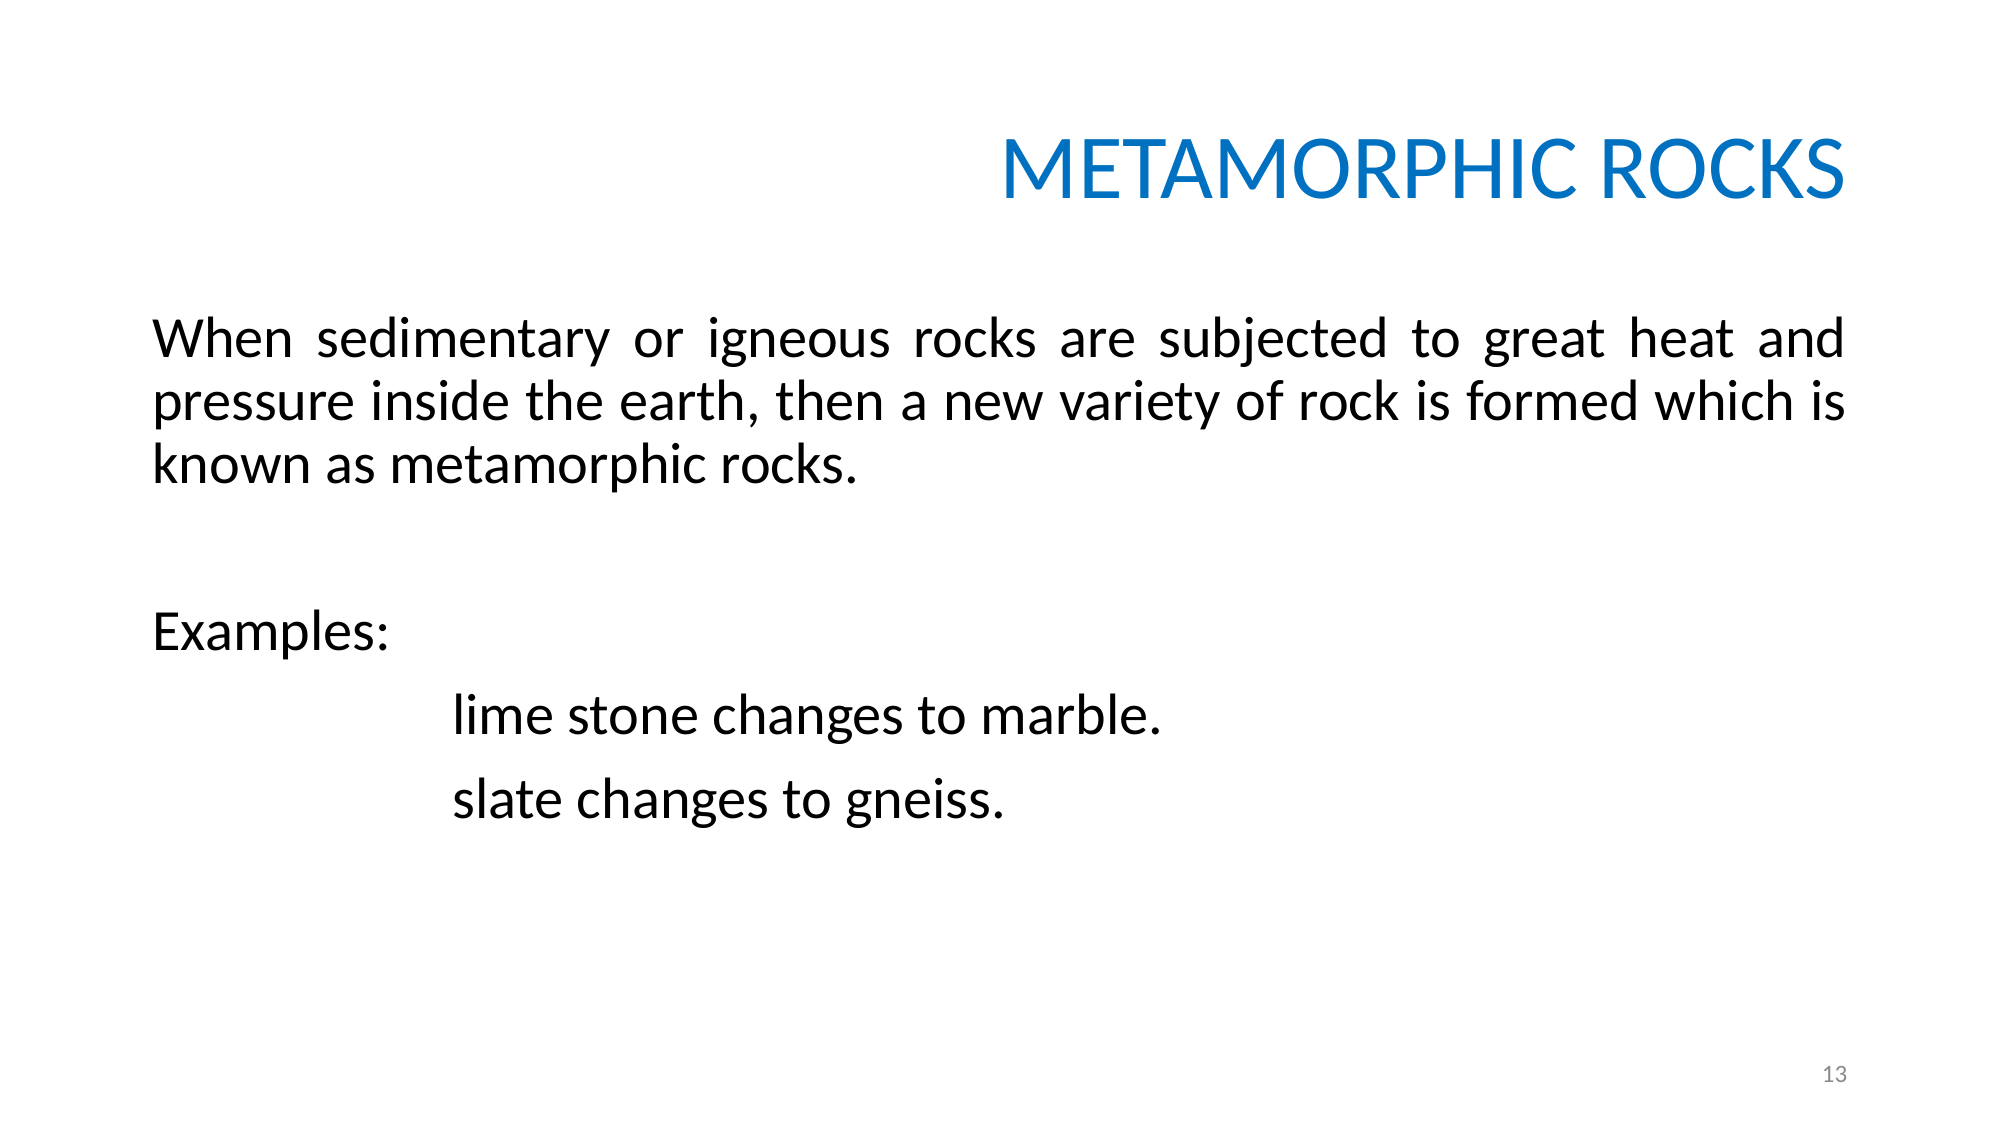

# METAMORPHIC ROCKS
When sedimentary or igneous rocks are subjected to great heat and pressure inside the earth, then a new variety of rock is formed which is known as metamorphic rocks.

Examples:
		lime stone changes to marble.
		slate changes to gneiss.
13